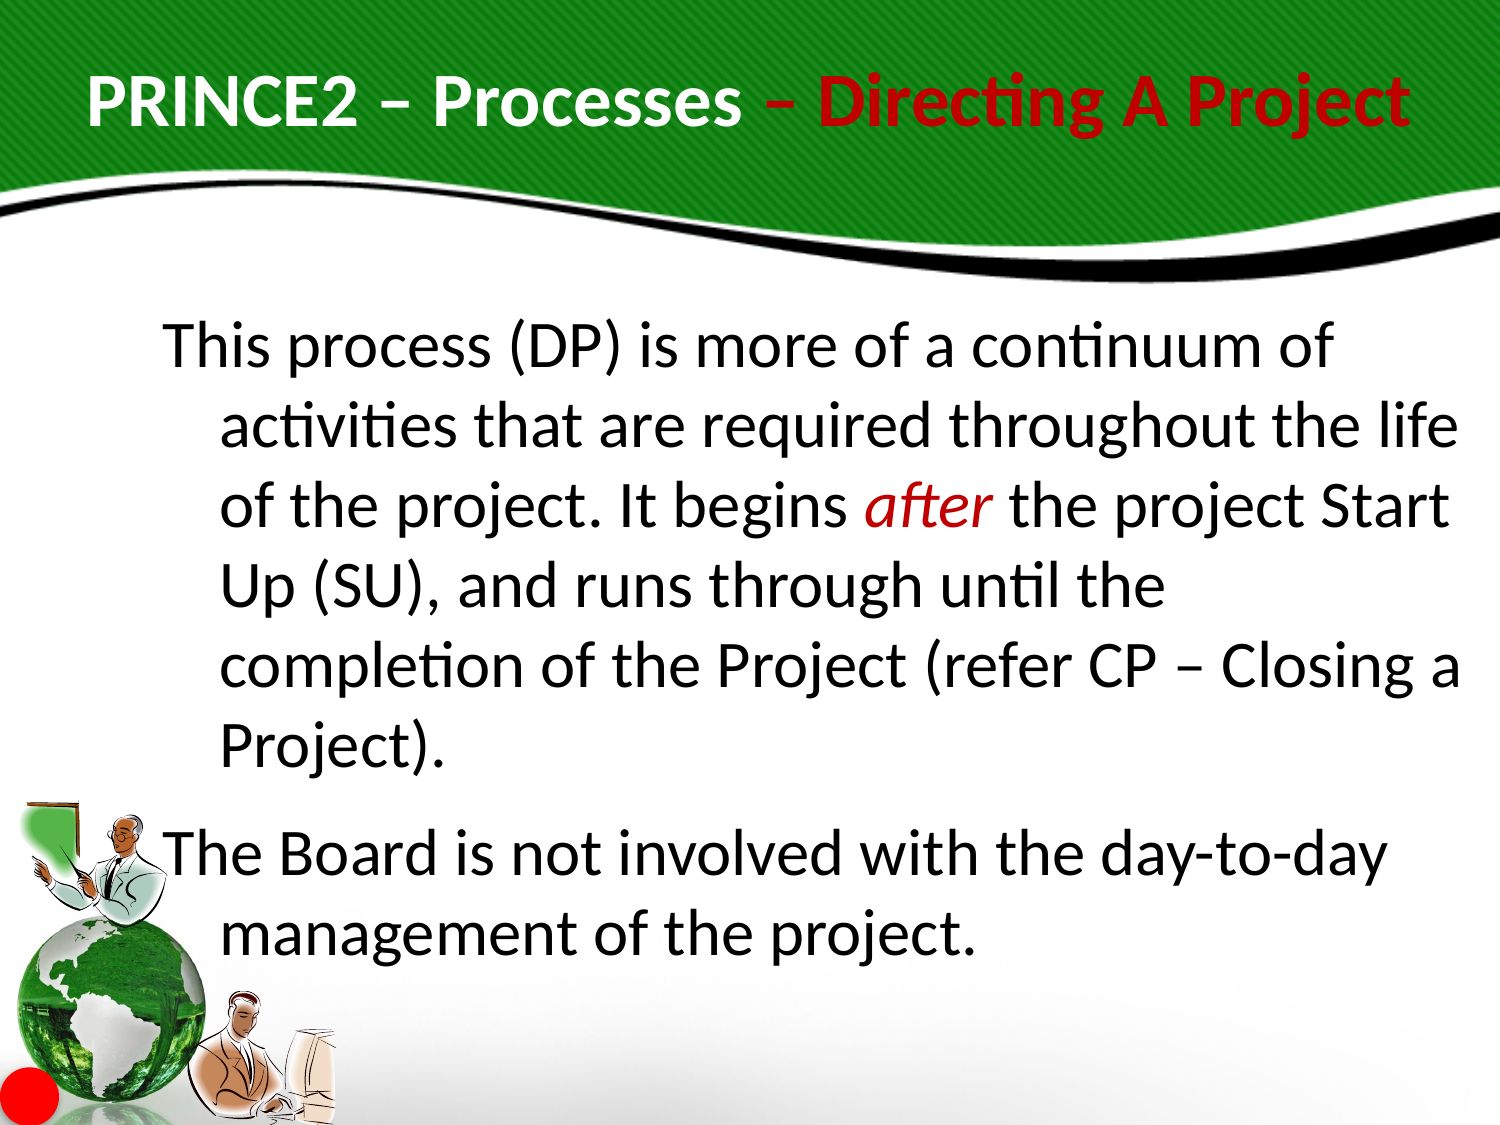

# PRINCE2 – Processes – Directing A Project
This process (DP) is more of a continuum of activities that are required throughout the life of the project. It begins after the project Start Up (SU), and runs through until the completion of the Project (refer CP – Closing a Project).

The Board is not involved with the day-to-day management of the project.